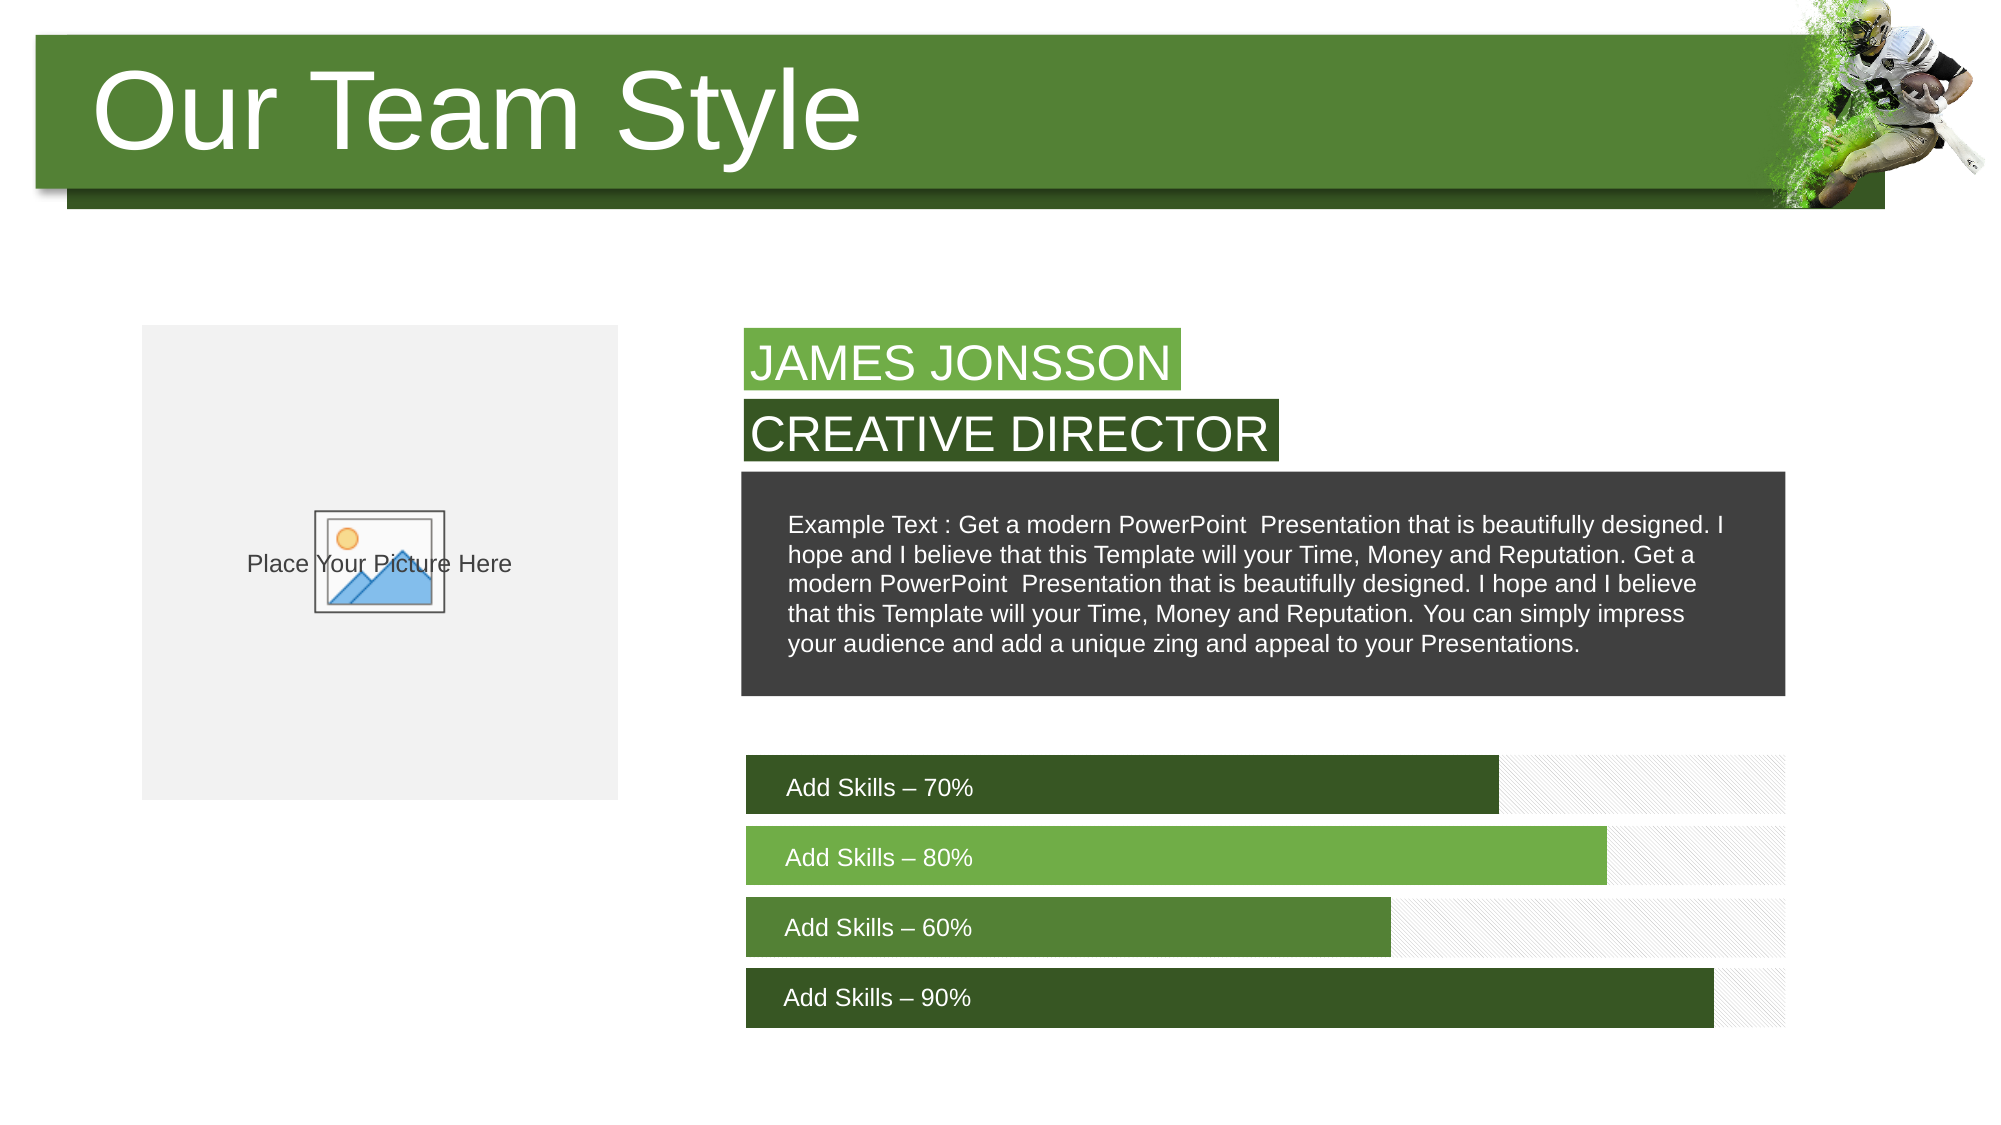

Our Team Style

JAMES JONSSON
CREATIVE DIRECTOR

Example Text : Get a modern PowerPoint  Presentation that is beautifully designed. I hope and I believe that this Template will your Time, Money and Reputation. Get a modern PowerPoint  Presentation that is beautifully designed. I hope and I believe that this Template will your Time, Money and Reputation. You can simply impress your audience and add a unique zing and appeal to your Presentations.

### Chart

| Category | Series 1 |
|---|---|
| Text 1 | 90.0 |
| Text 2 | 60.0 |
| Text 3 | 80.0 |
| Text 4 | 70.0 |
Add Skills – 70%

Add Skills – 80%

Add Skills – 60%

Add Skills – 90%